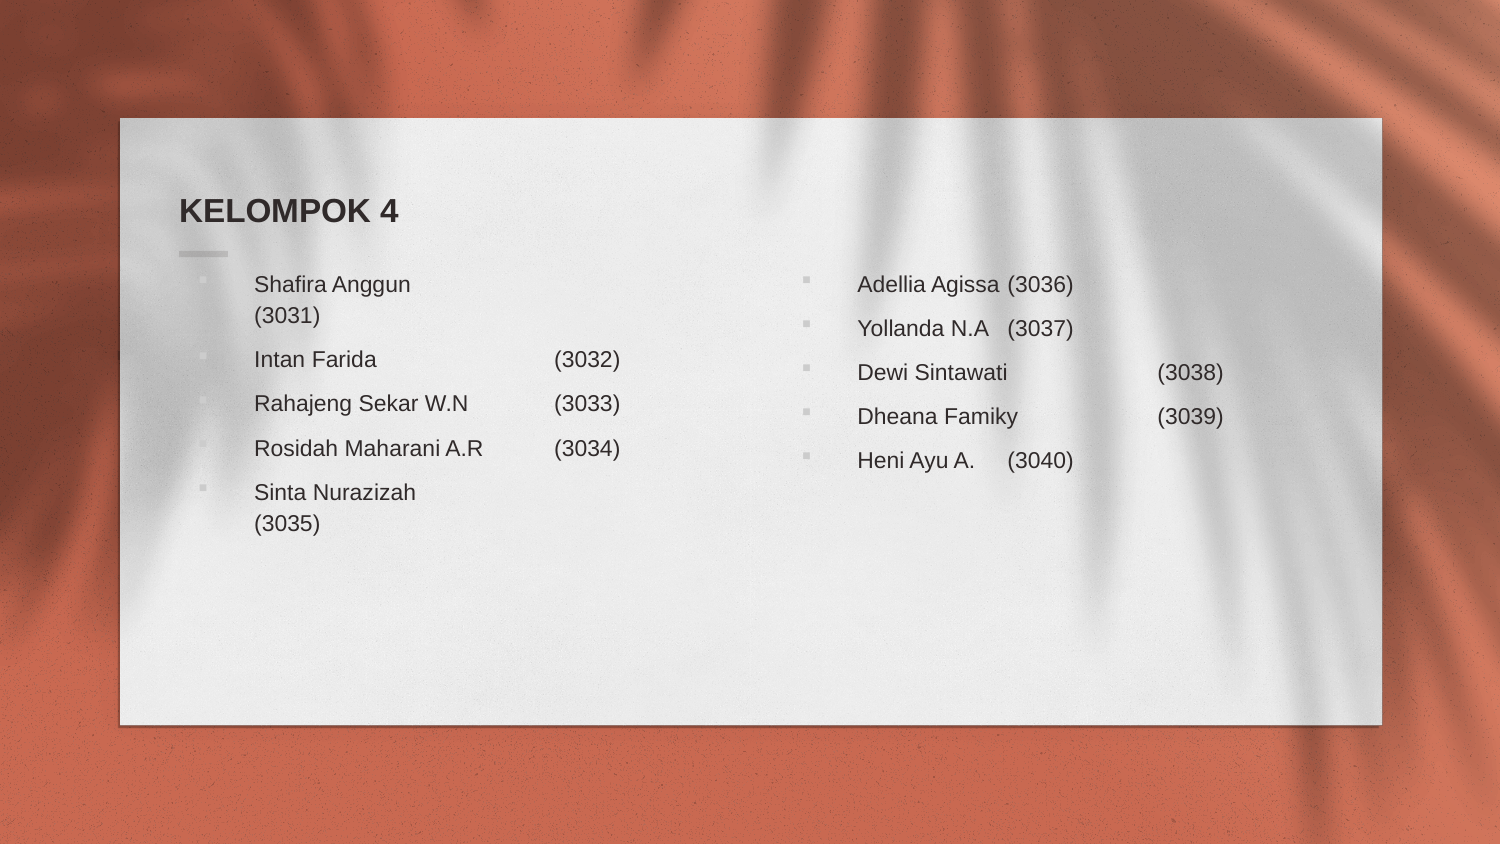

# KELOMPOK 4
Shafira Anggun		(3031)
Intan Farida		(3032)
Rahajeng Sekar W.N	(3033)
Rosidah Maharani A.R	(3034)
Sinta Nurazizah		(3035)

Adellia Agissa 	(3036)
Yollanda N.A	(3037)
Dewi Sintawati	(3038)
Dheana Famiky	(3039)
Heni Ayu A.	(3040)